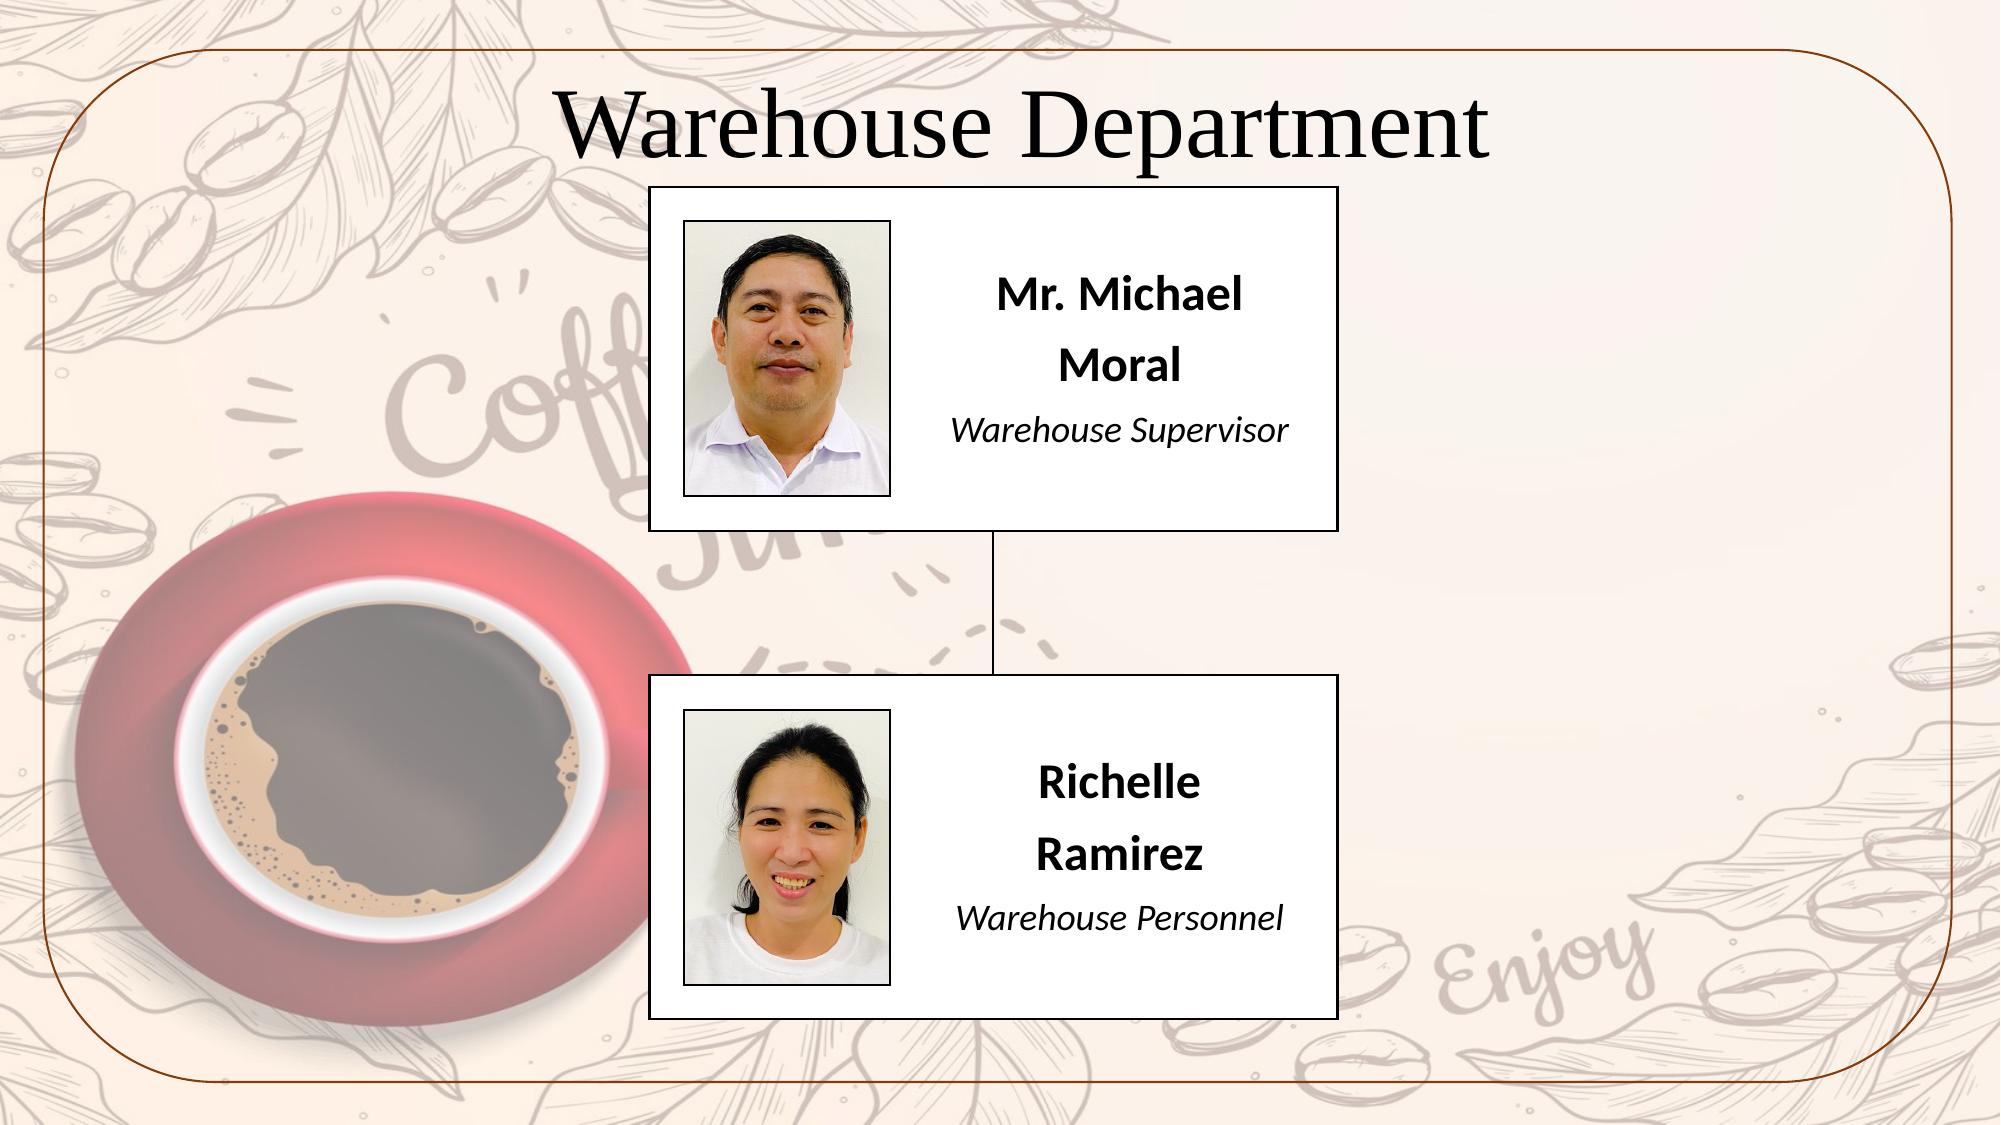

Warehouse Department
Mr. Michael
Moral
Warehouse Supervisor
Richelle
Ramirez
Warehouse Personnel